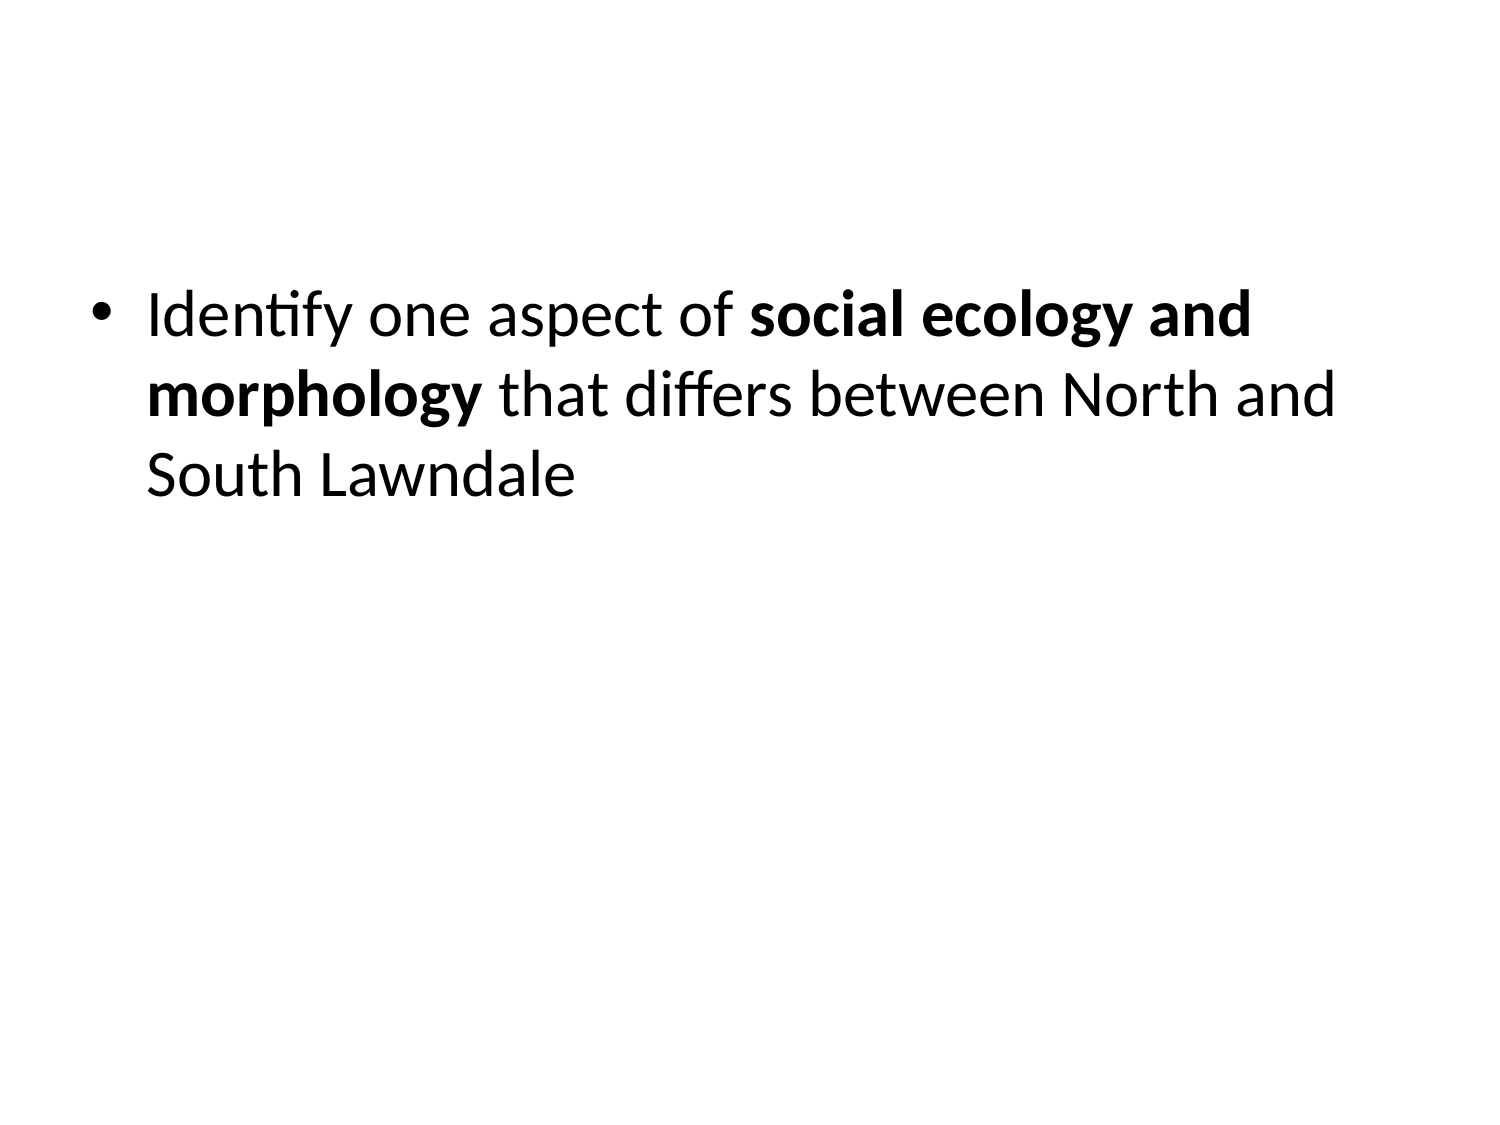

#
Identify one aspect of social ecology and morphology that differs between North and South Lawndale